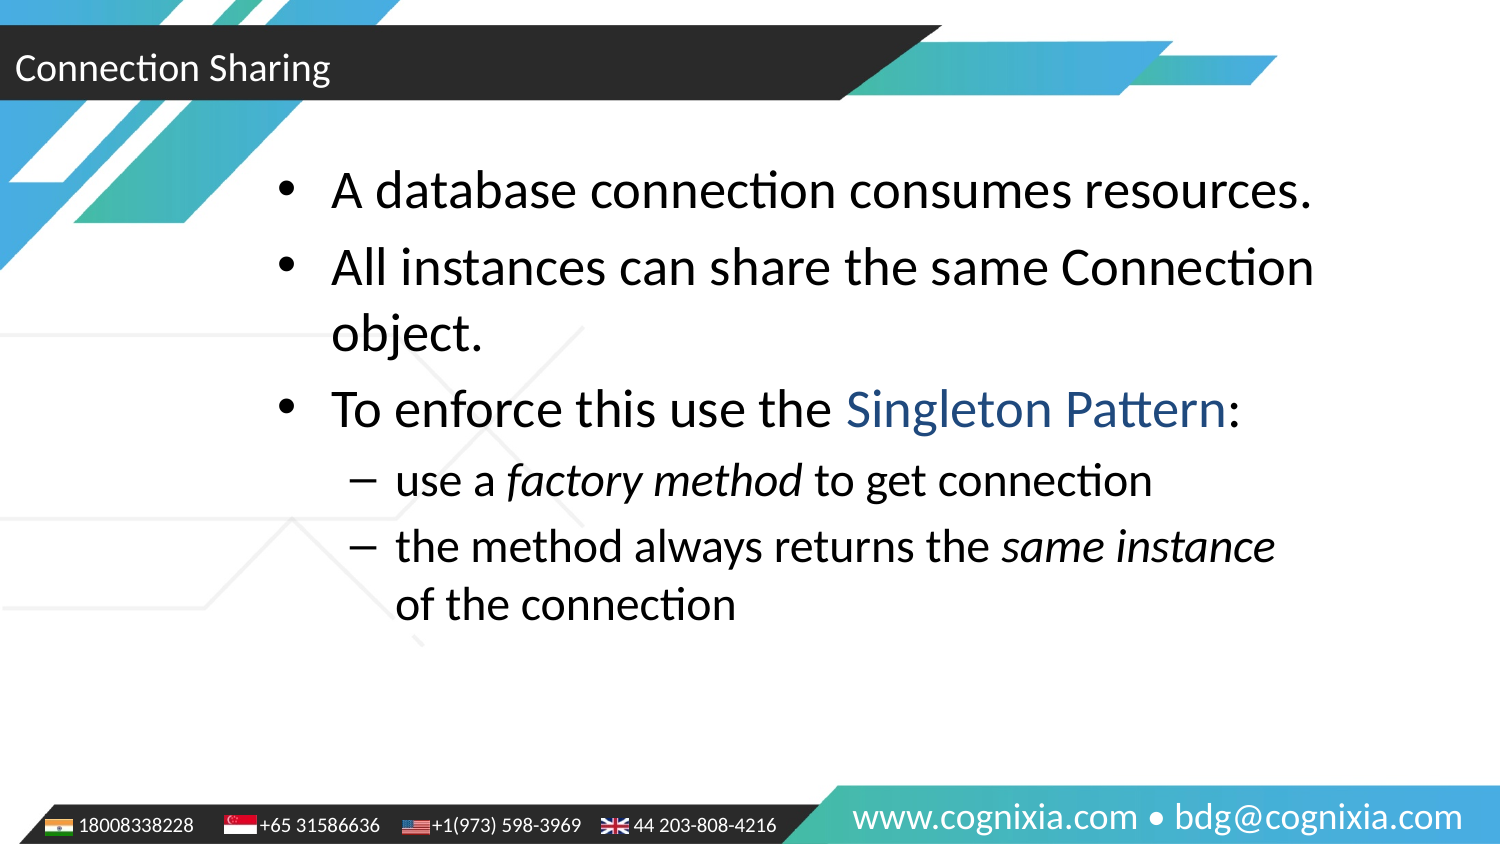

Connection Sharing
A database connection consumes resources.
All instances can share the same Connection object.
To enforce this use the Singleton Pattern:
use a factory method to get connection
the method always returns the same instance of the connection